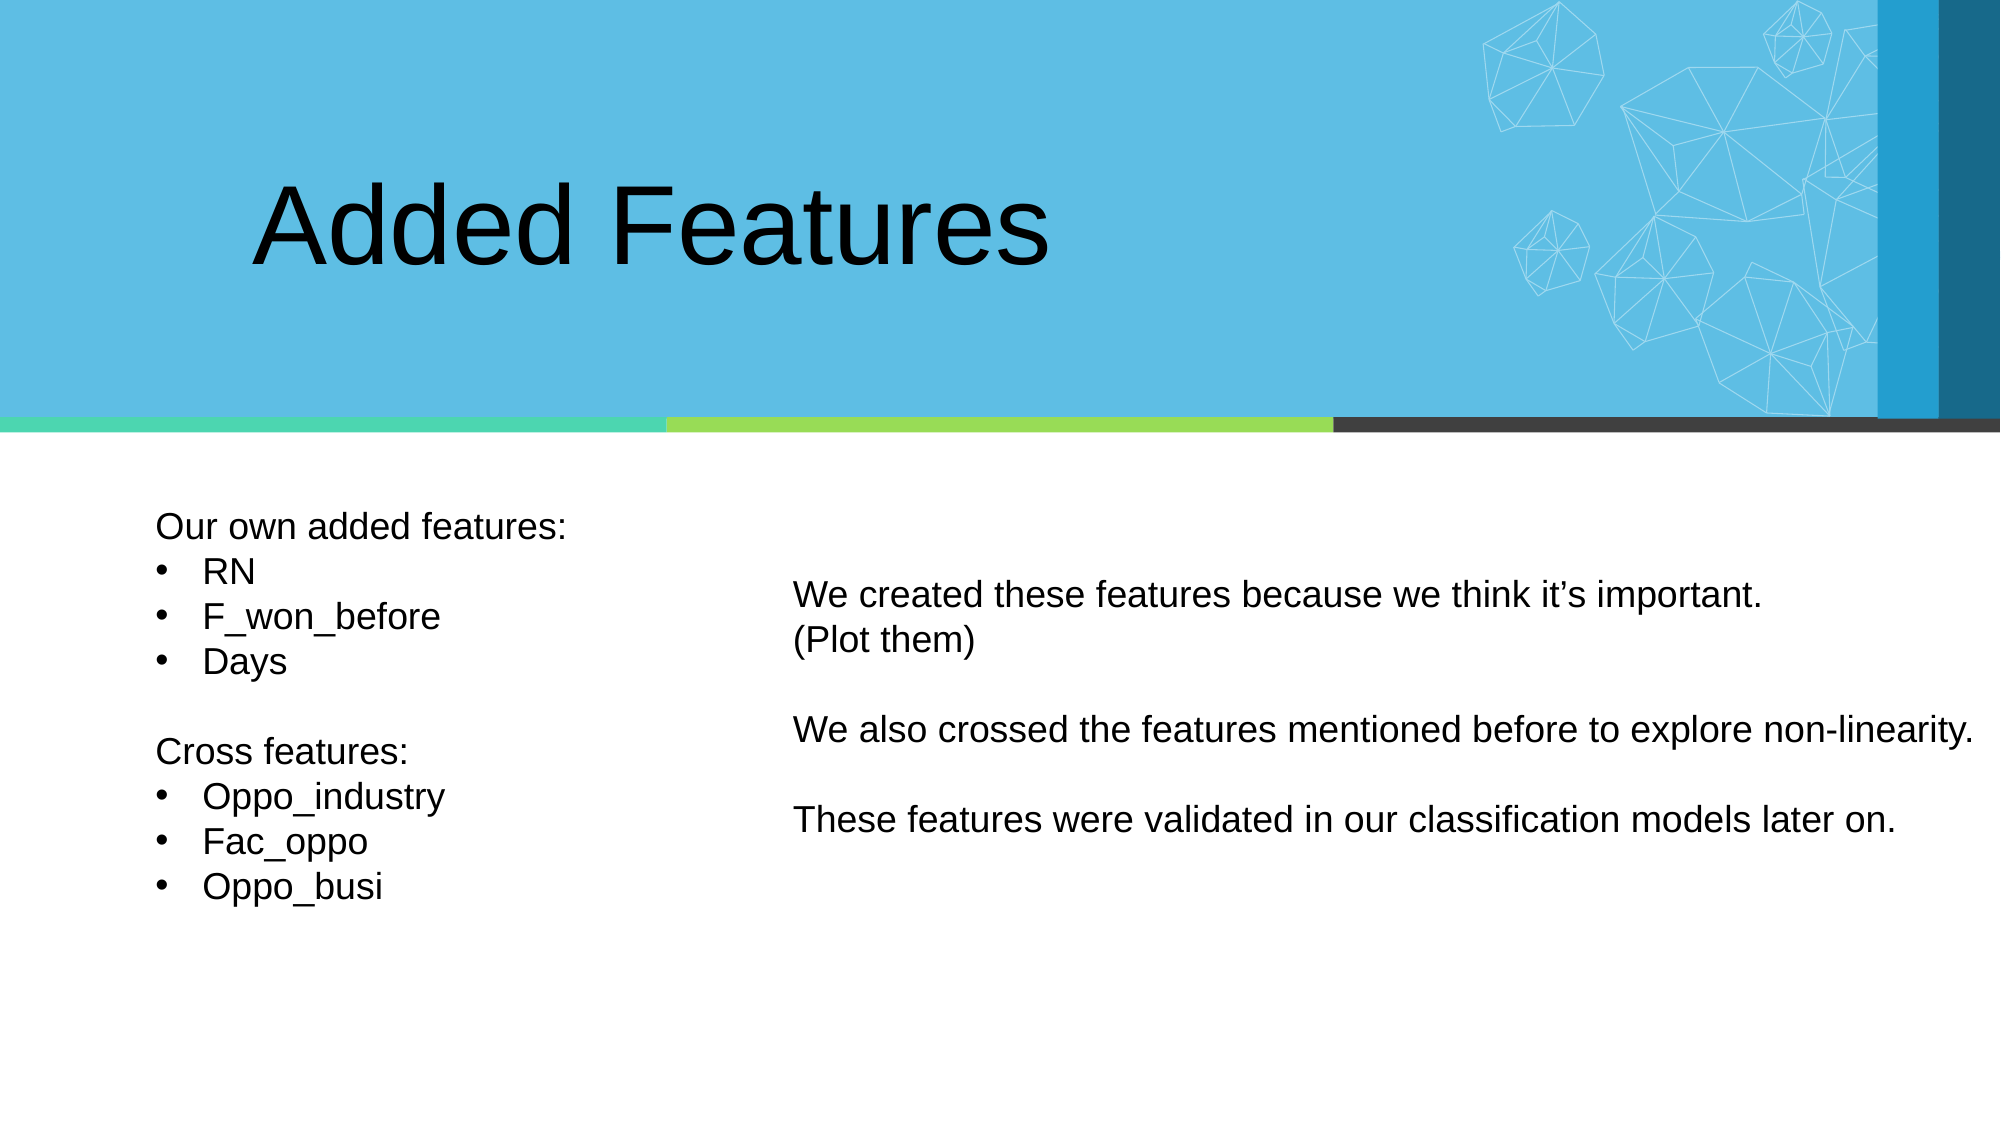

Added Features
Our own added features:
RN
F_won_before
Days

Cross features:
Oppo_industry
Fac_oppo
Oppo_busi
We created these features because we think it’s important.
(Plot them)

We also crossed the features mentioned before to explore non-linearity.

These features were validated in our classification models later on.